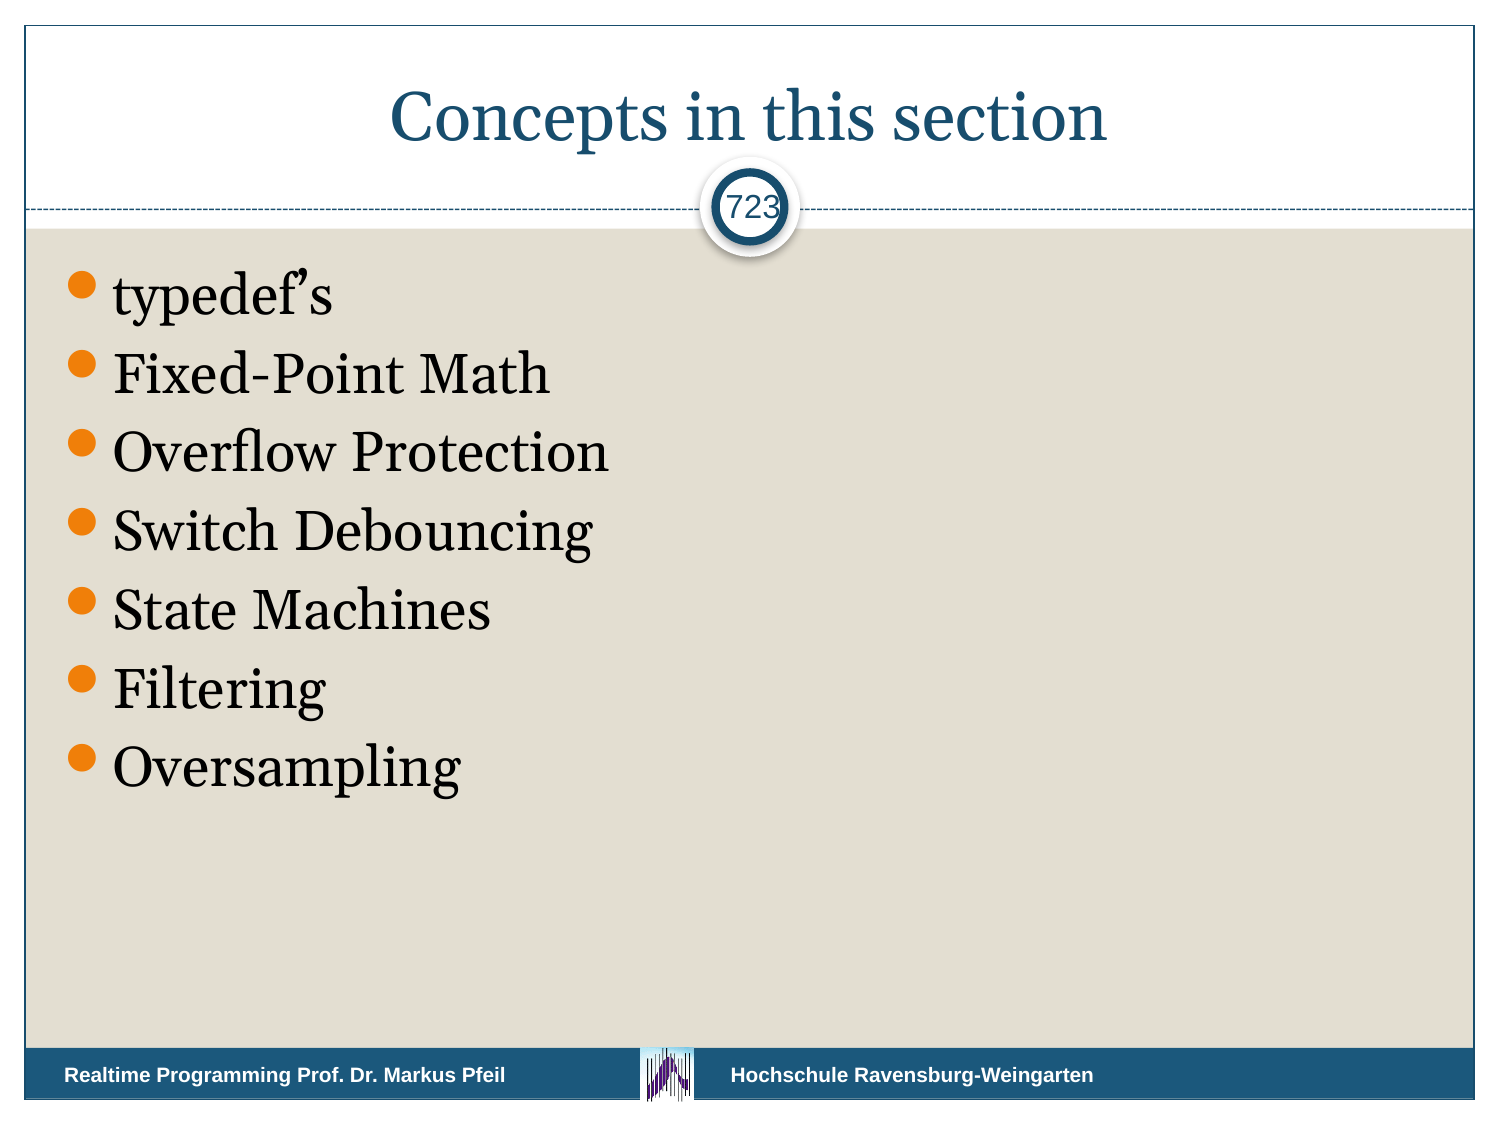

# Concepts in this section
723
typedef’s
Fixed-Point Math
Overflow Protection
Switch Debouncing
State Machines
Filtering
Oversampling
Realtime Programming Prof. Dr. Markus Pfeil